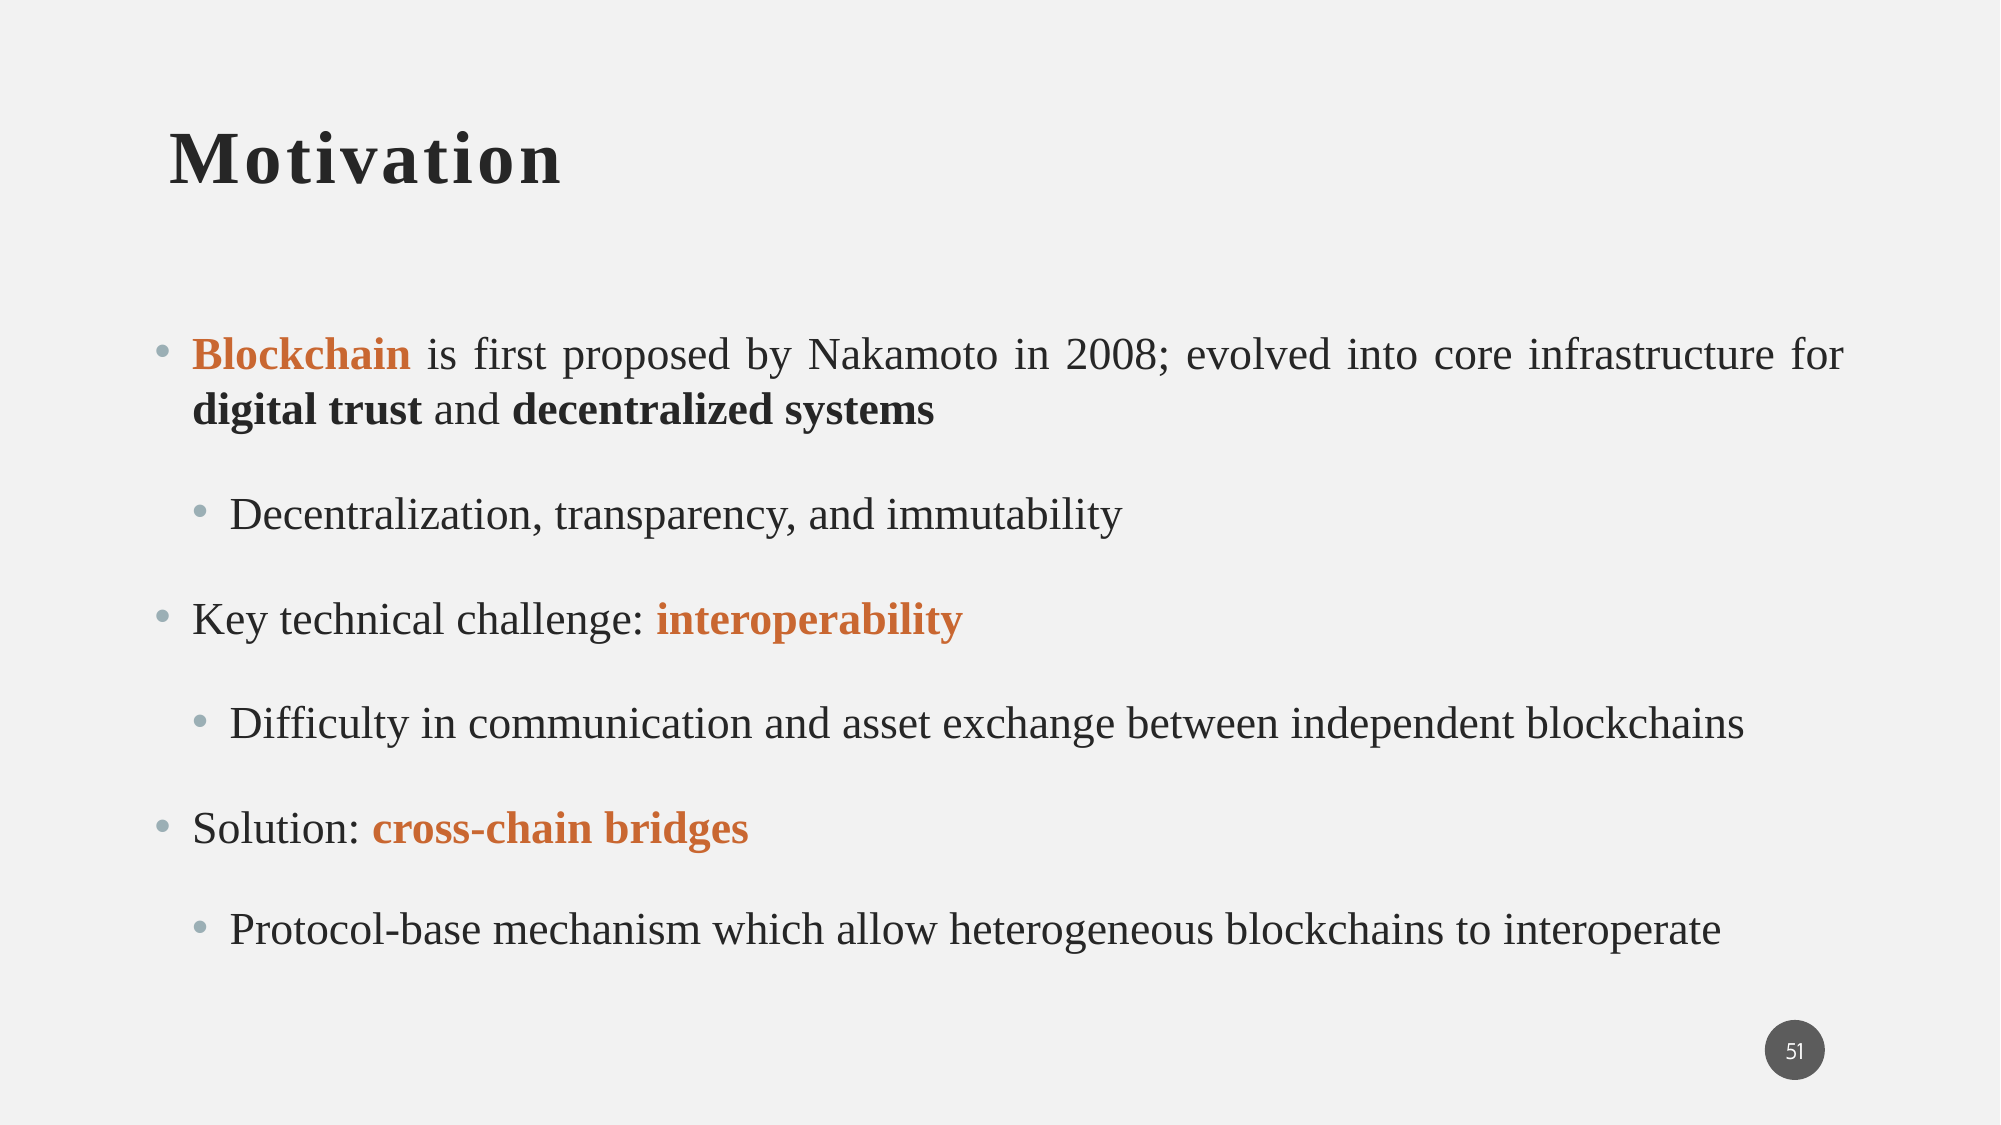

# Motivation
Blockchain is first proposed by Nakamoto in 2008; evolved into core infrastructure for digital trust and decentralized systems
Decentralization, transparency, and immutability
Key technical challenge: interoperability
Difficulty in communication and asset exchange between independent blockchains
Solution: cross-chain bridges
Protocol-base mechanism which allow heterogeneous blockchains to interoperate
51